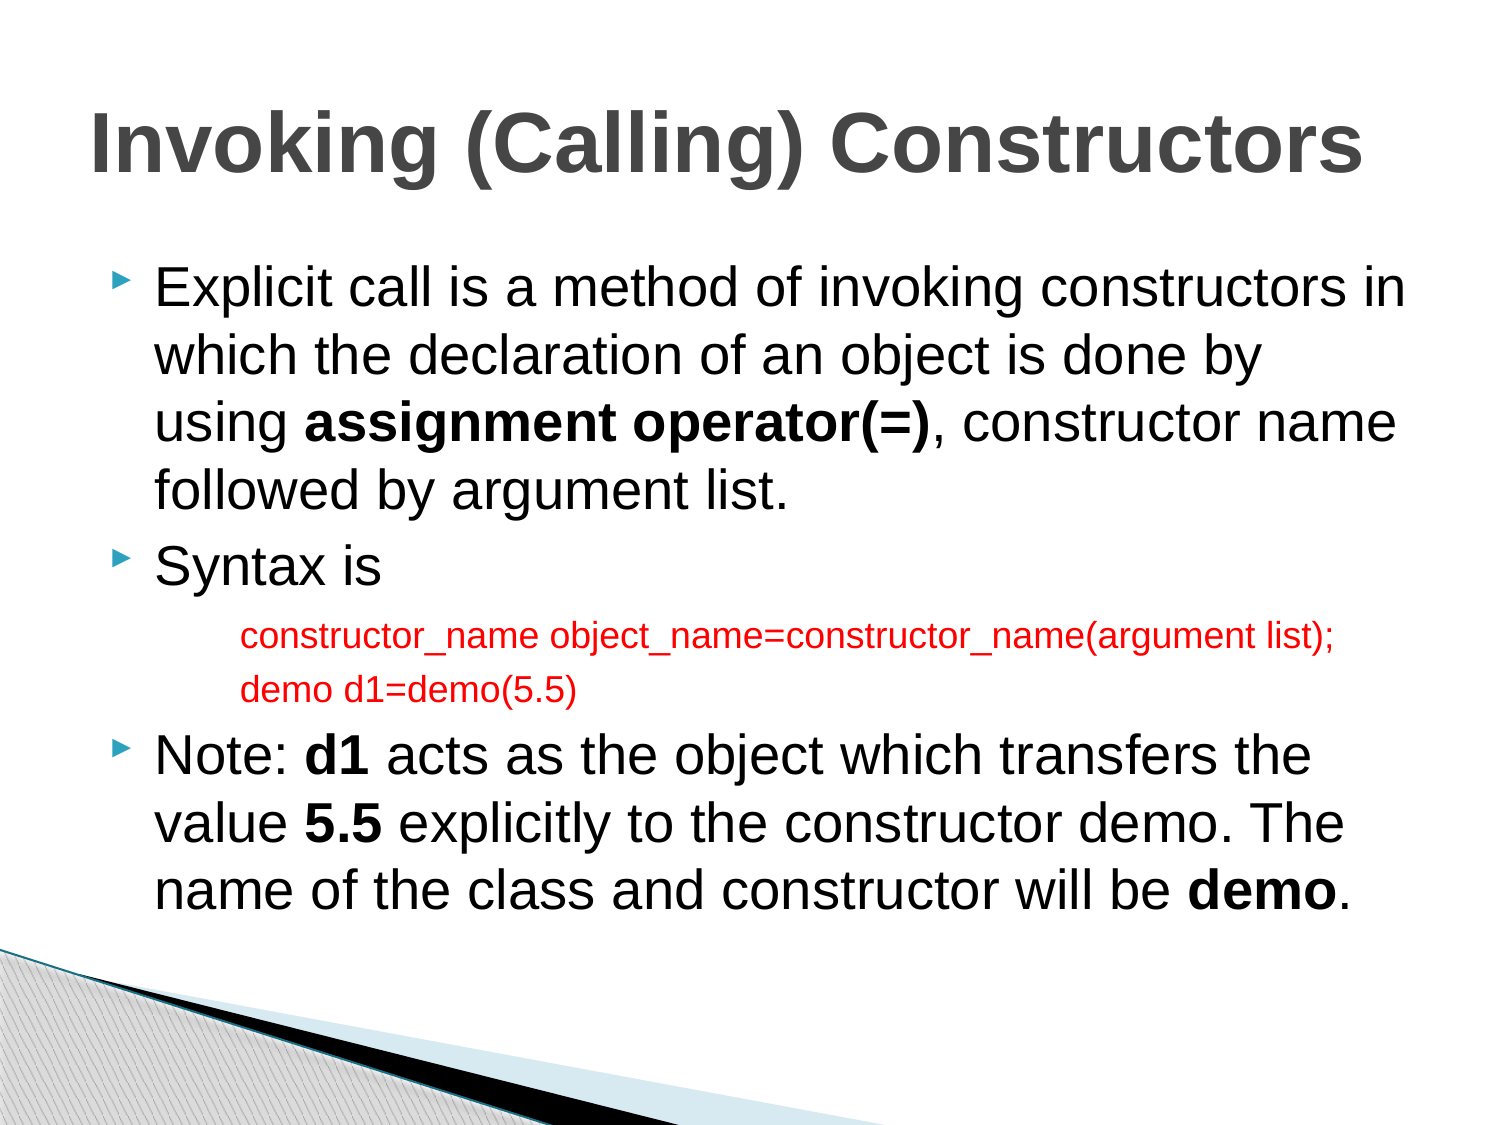

# Invoking (Calling) Constructors
Explicit call is a method of invoking constructors in which the declaration of an object is done by using assignment operator(=), constructor name followed by argument list.
Syntax is
	constructor_name object_name=constructor_name(argument list);
	demo d1=demo(5.5)
Note: d1 acts as the object which transfers the value 5.5 explicitly to the constructor demo. The name of the class and constructor will be demo.